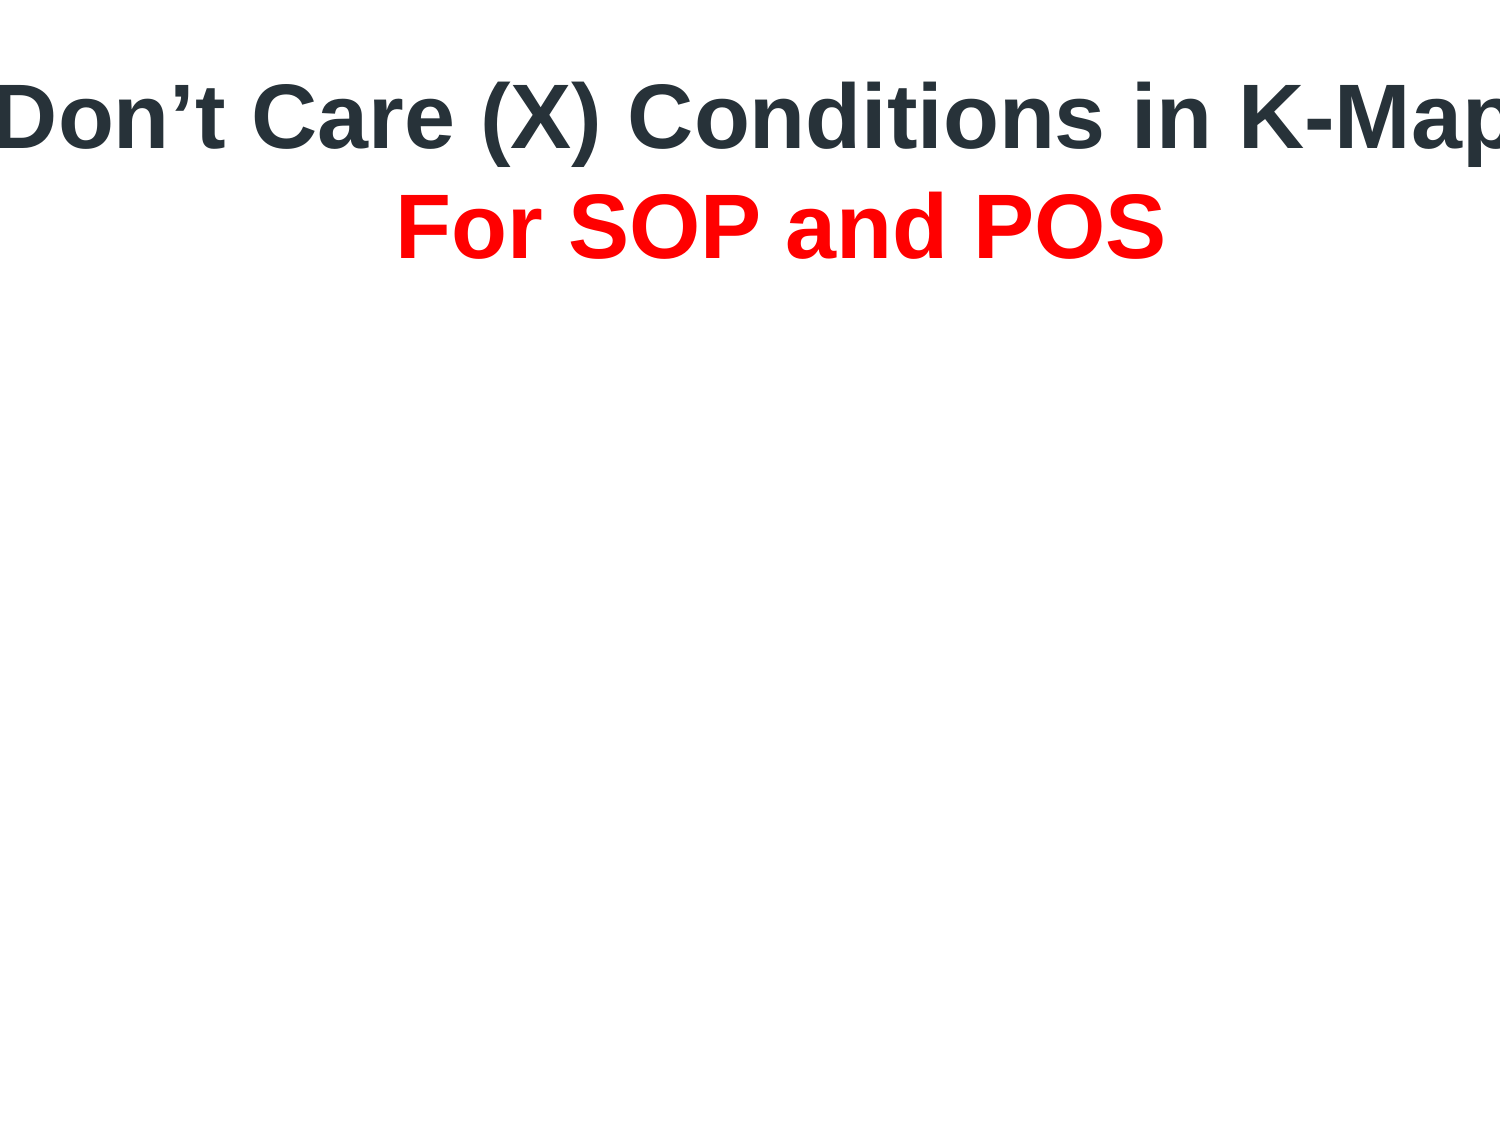

Don’t Care (X) Conditions in K-Maps
For SOP and POS